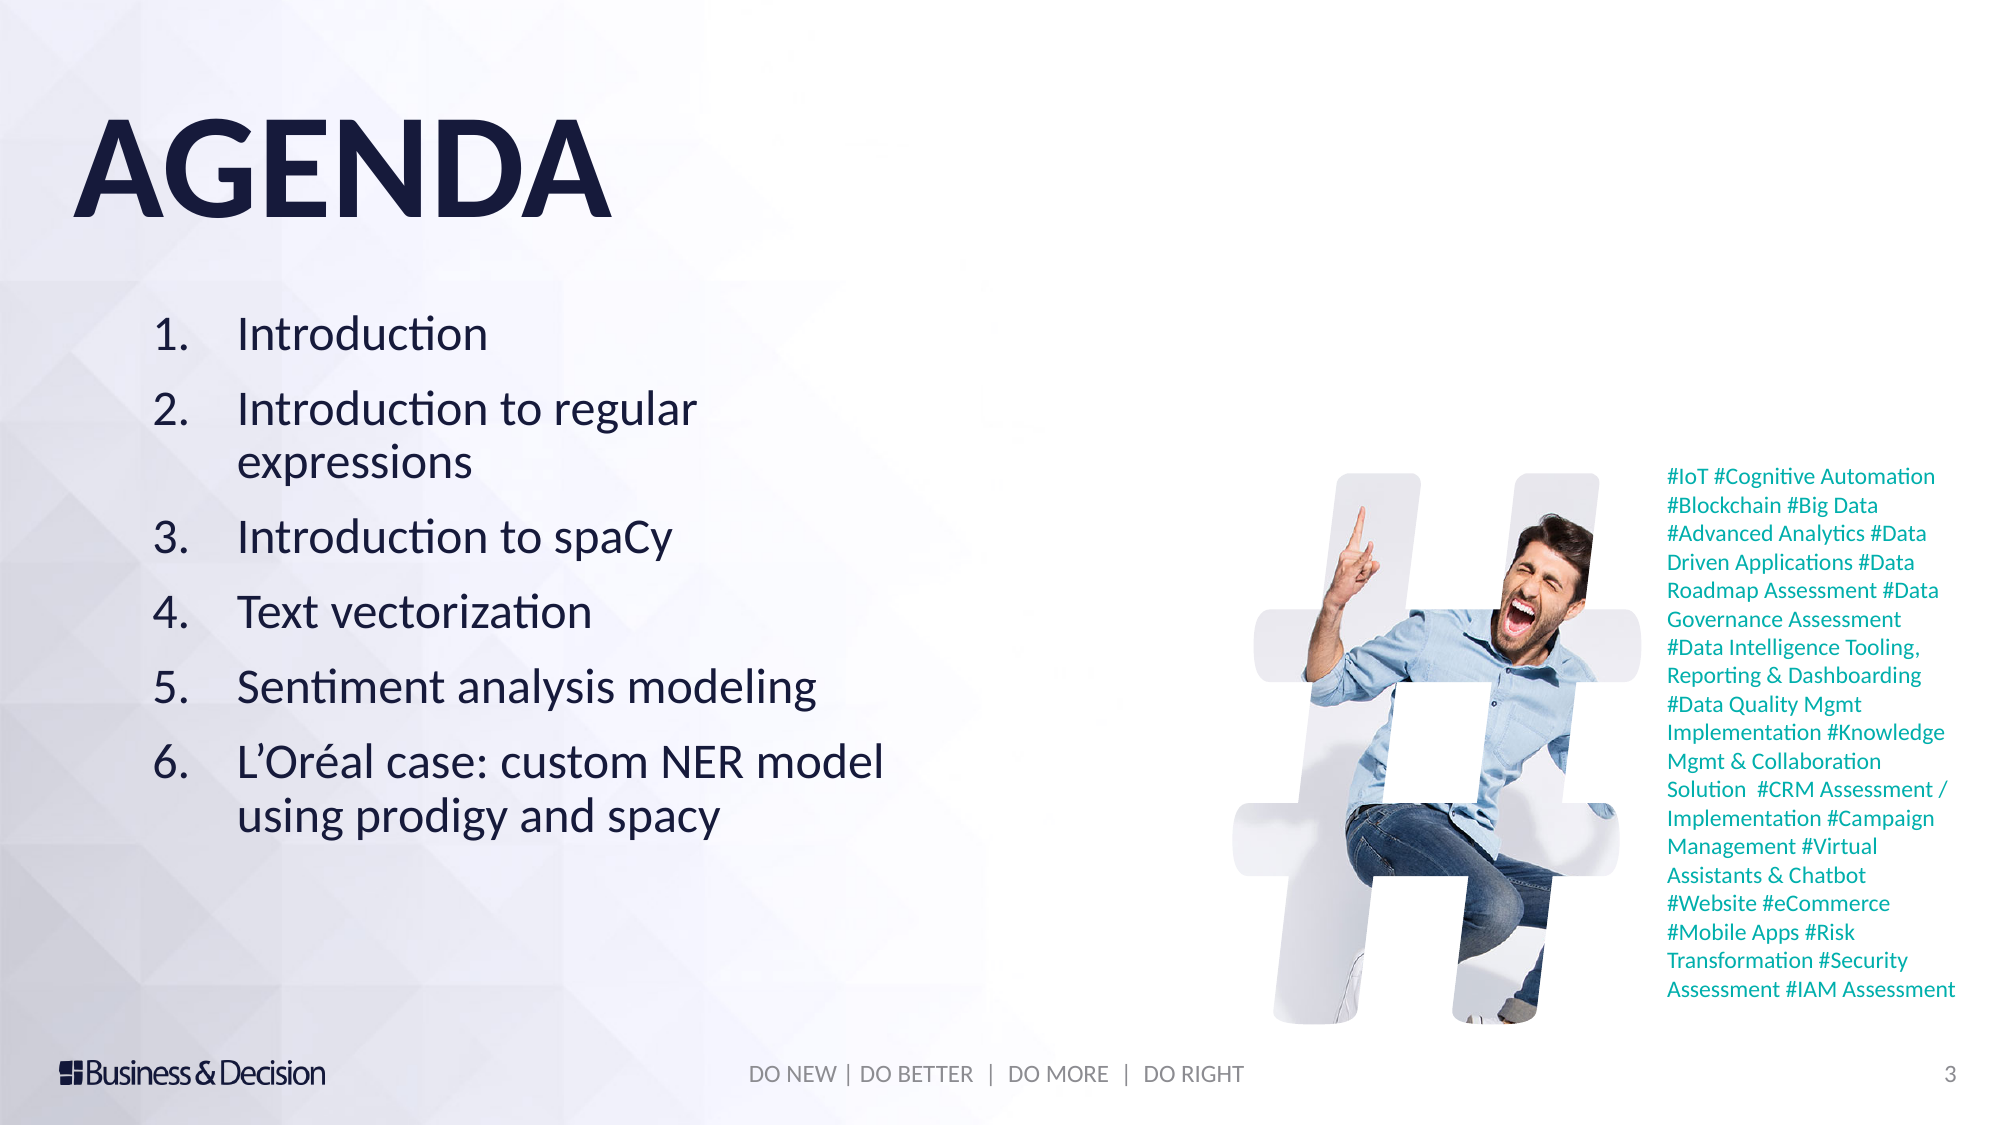

Introduction
Introduction to regular expressions
Introduction to spaCy
Text vectorization
Sentiment analysis modeling
L’Oréal case: custom NER model using prodigy and spacy

DO NEW | DO BETTER  |  DO MORE  |  DO RIGHT
3